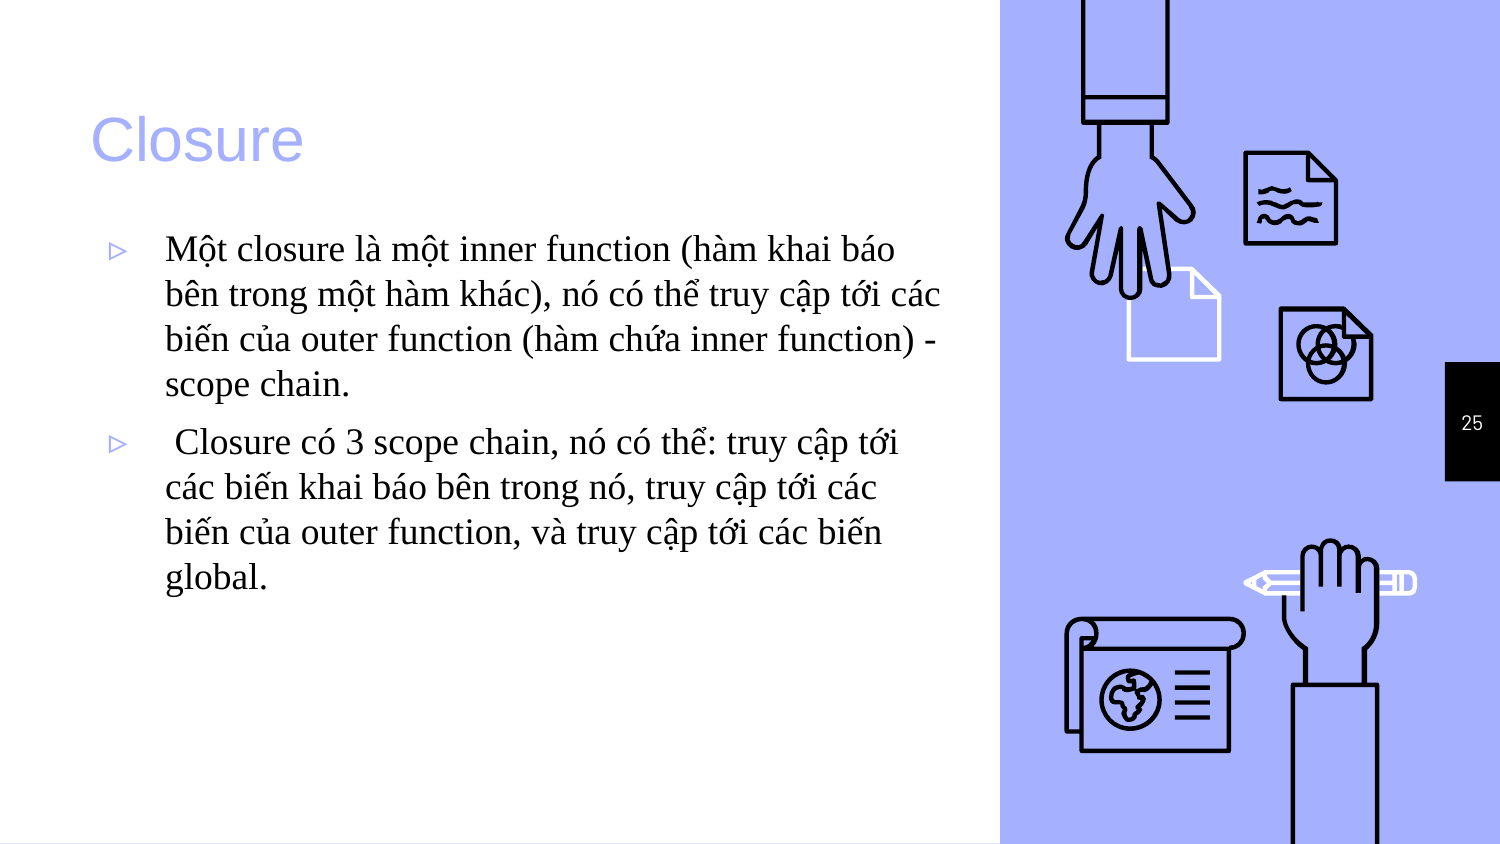

# Closure
Một closure là một inner function (hàm khai báo bên trong một hàm khác), nó có thể truy cập tới các biến của outer function (hàm chứa inner function) - scope chain.
 Closure có 3 scope chain, nó có thể: truy cập tới các biến khai báo bên trong nó, truy cập tới các biến của outer function, và truy cập tới các biến global.
25